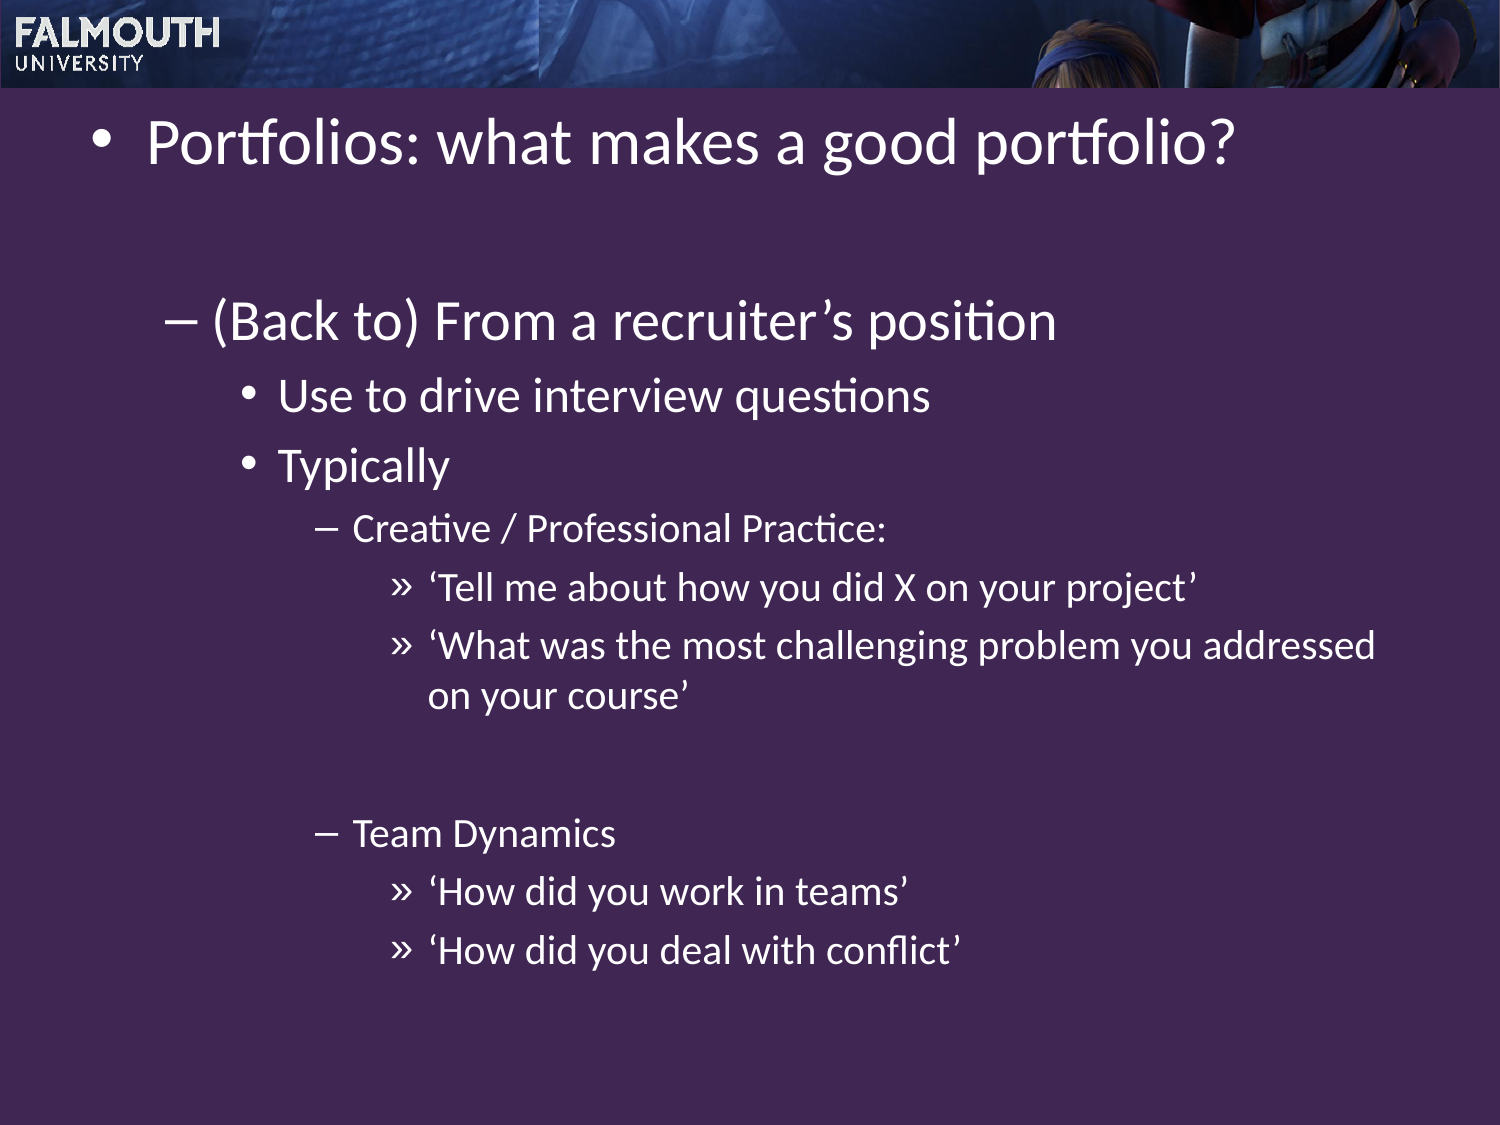

Portfolios: what makes a good portfolio?

(Back to) From a recruiter’s position
Use to drive interview questions
Typically
Creative / Professional Practice:
‘Tell me about how you did X on your project’
‘What was the most challenging problem you addressed on your course’

Team Dynamics
‘How did you work in teams’
‘How did you deal with conflict’